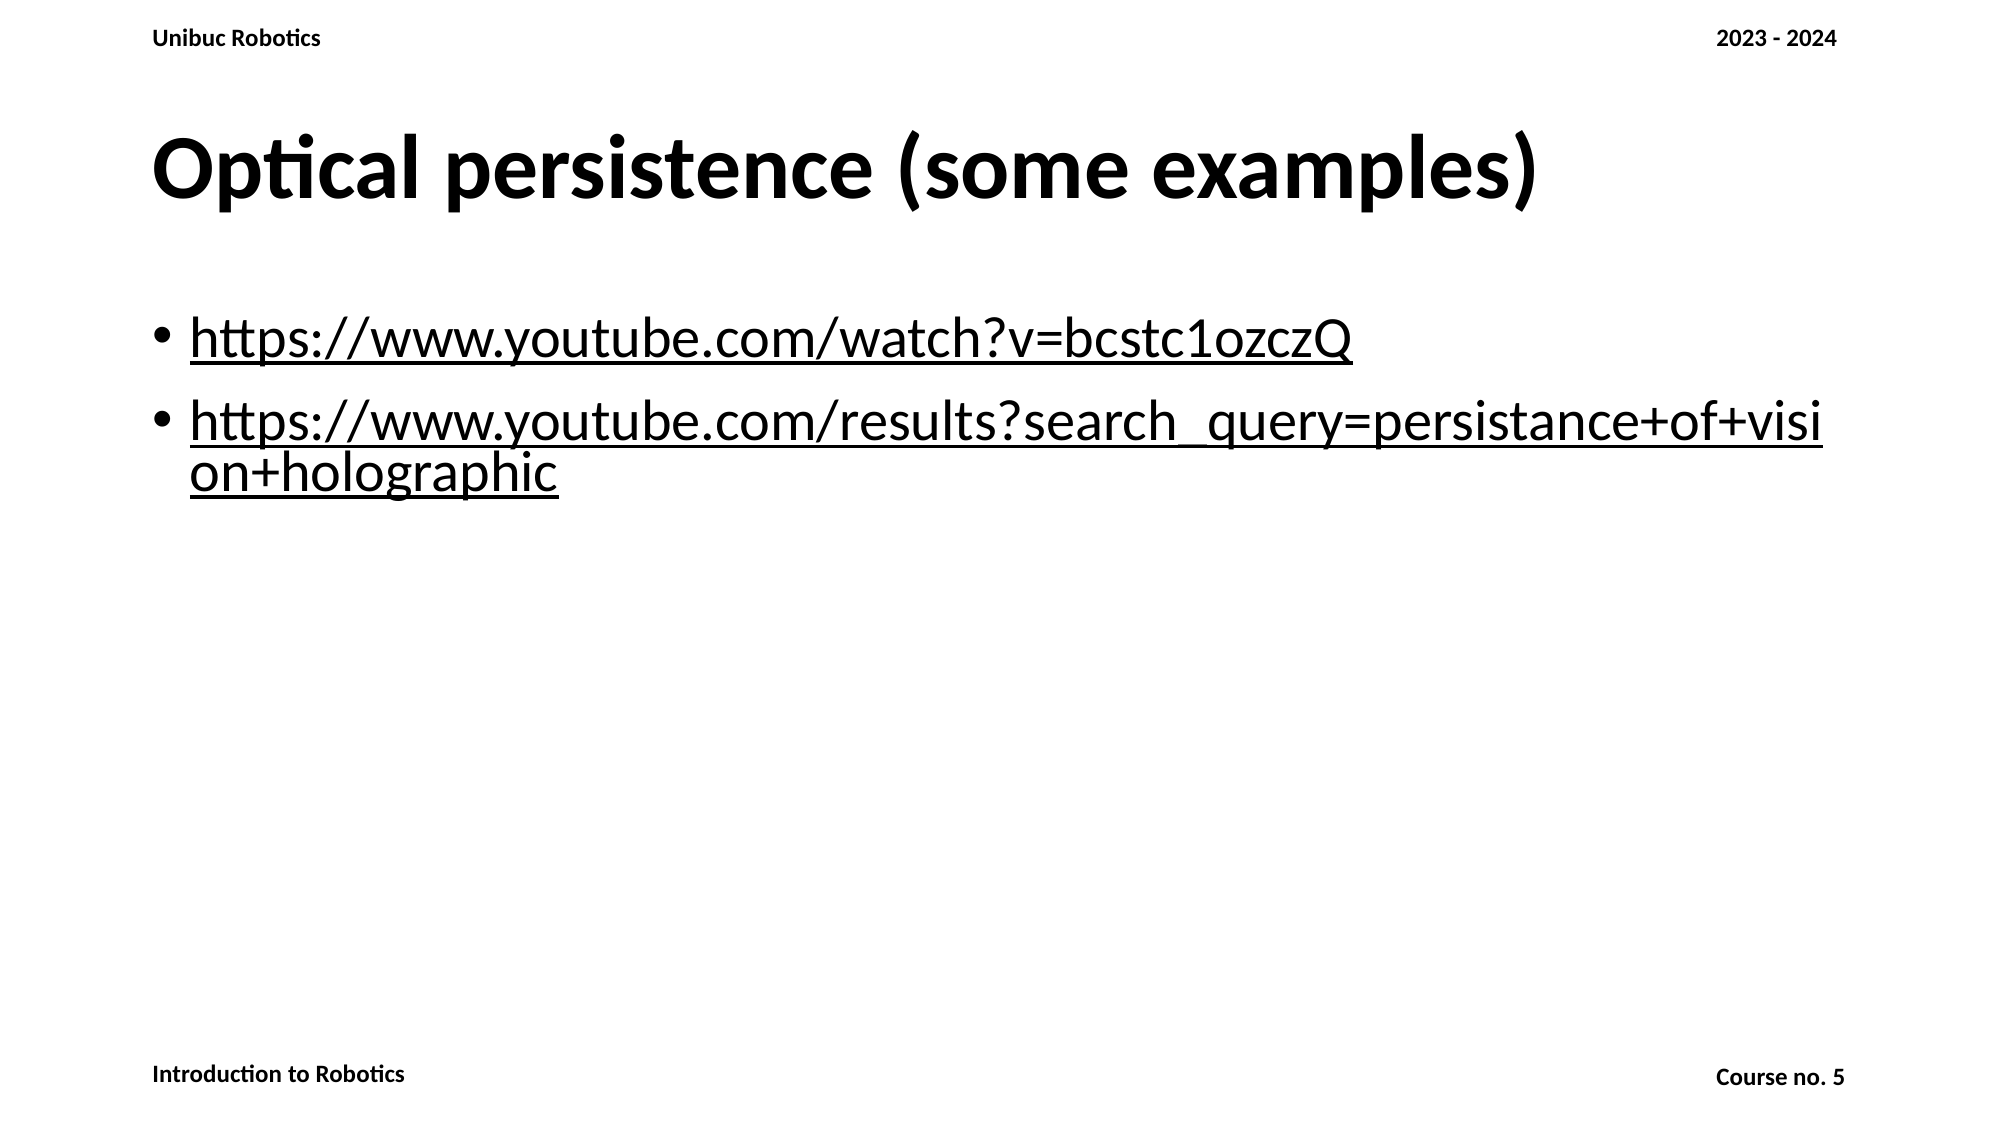

# Optical persistence (some examples)
https://www.youtube.com/watch?v=bcstc1ozczQ
https://www.youtube.com/results?search_query=persistance+of+vision+holographic